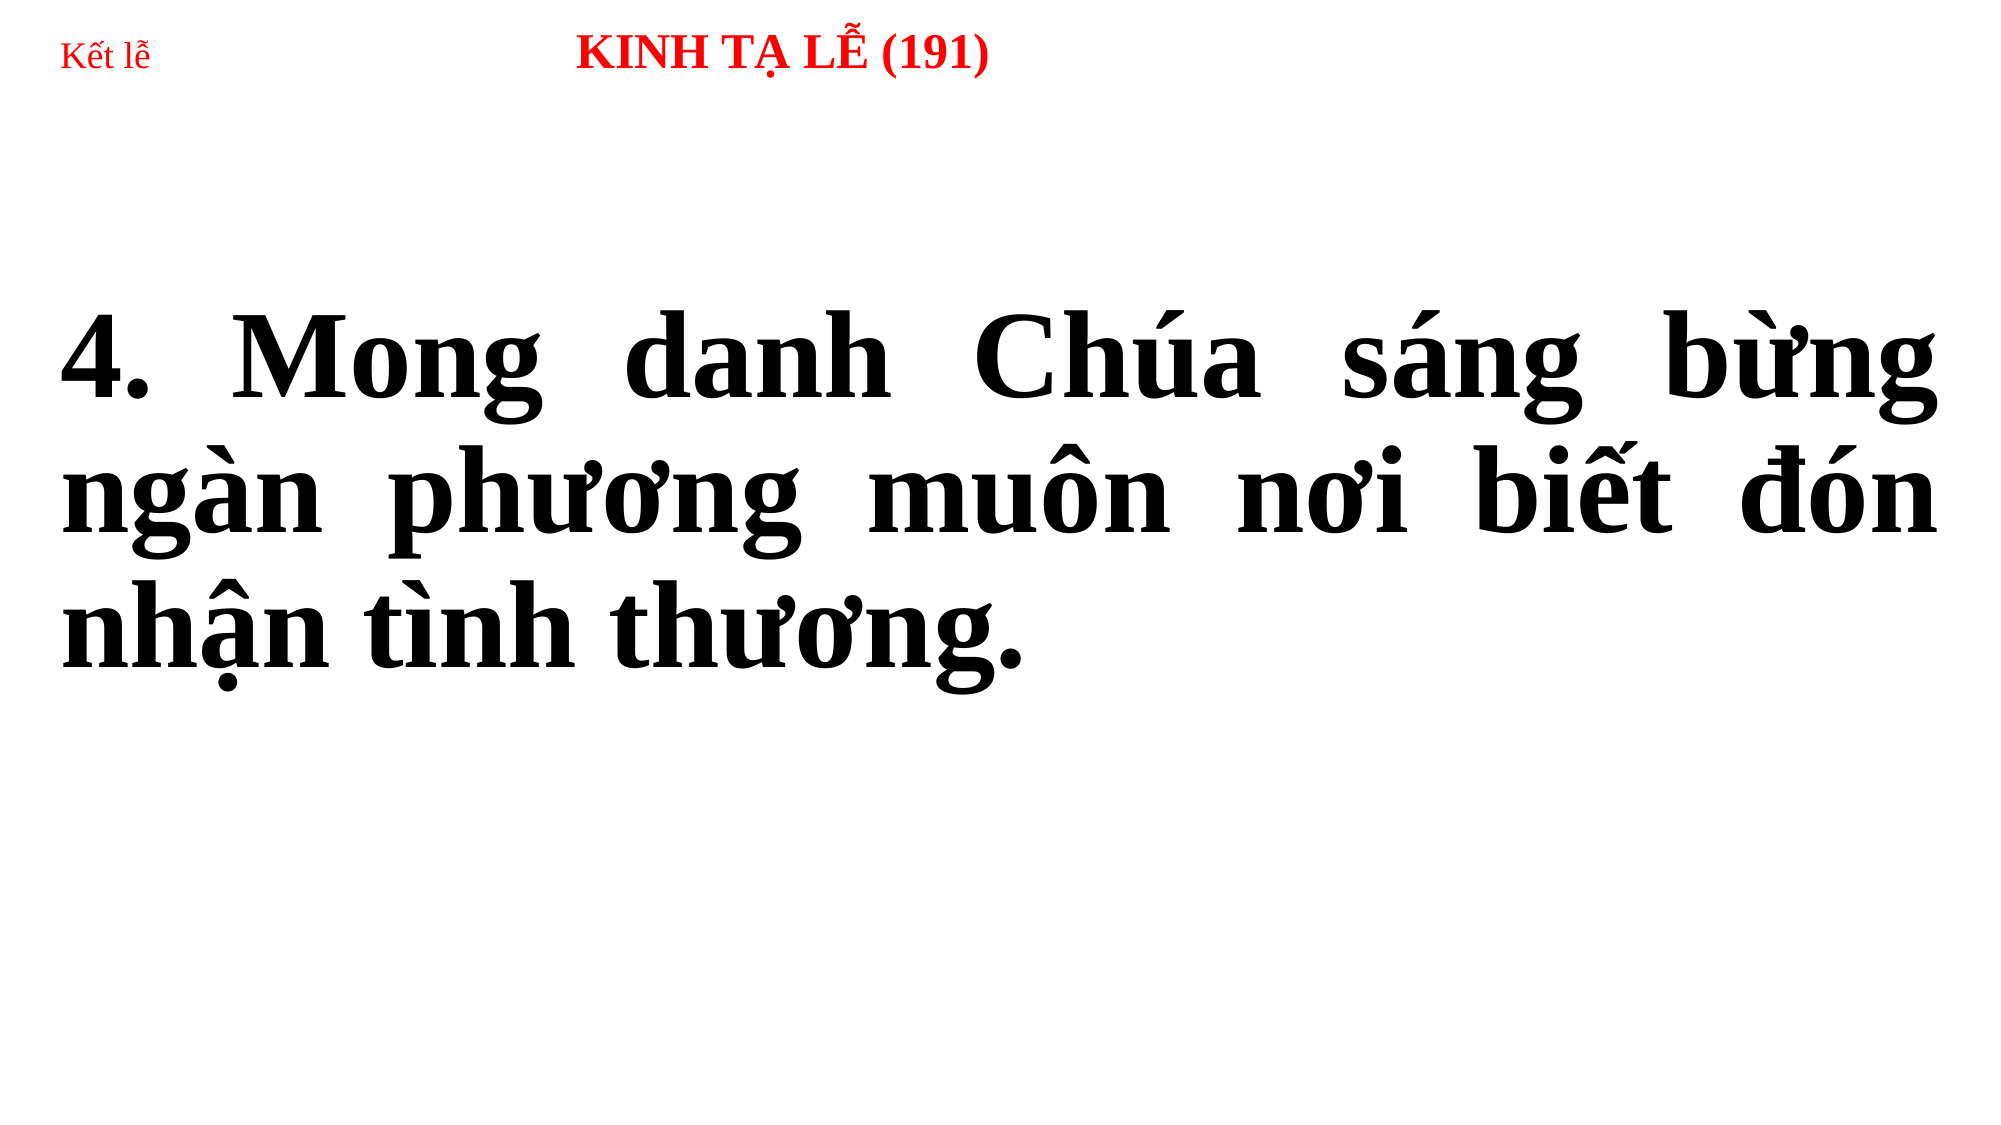

# Kết lễ                                     	       KINH TẠ LỄ (191)
4. Mong danh Chúa sáng bừng ngàn phương muôn nơi biết đón nhận tình thương.